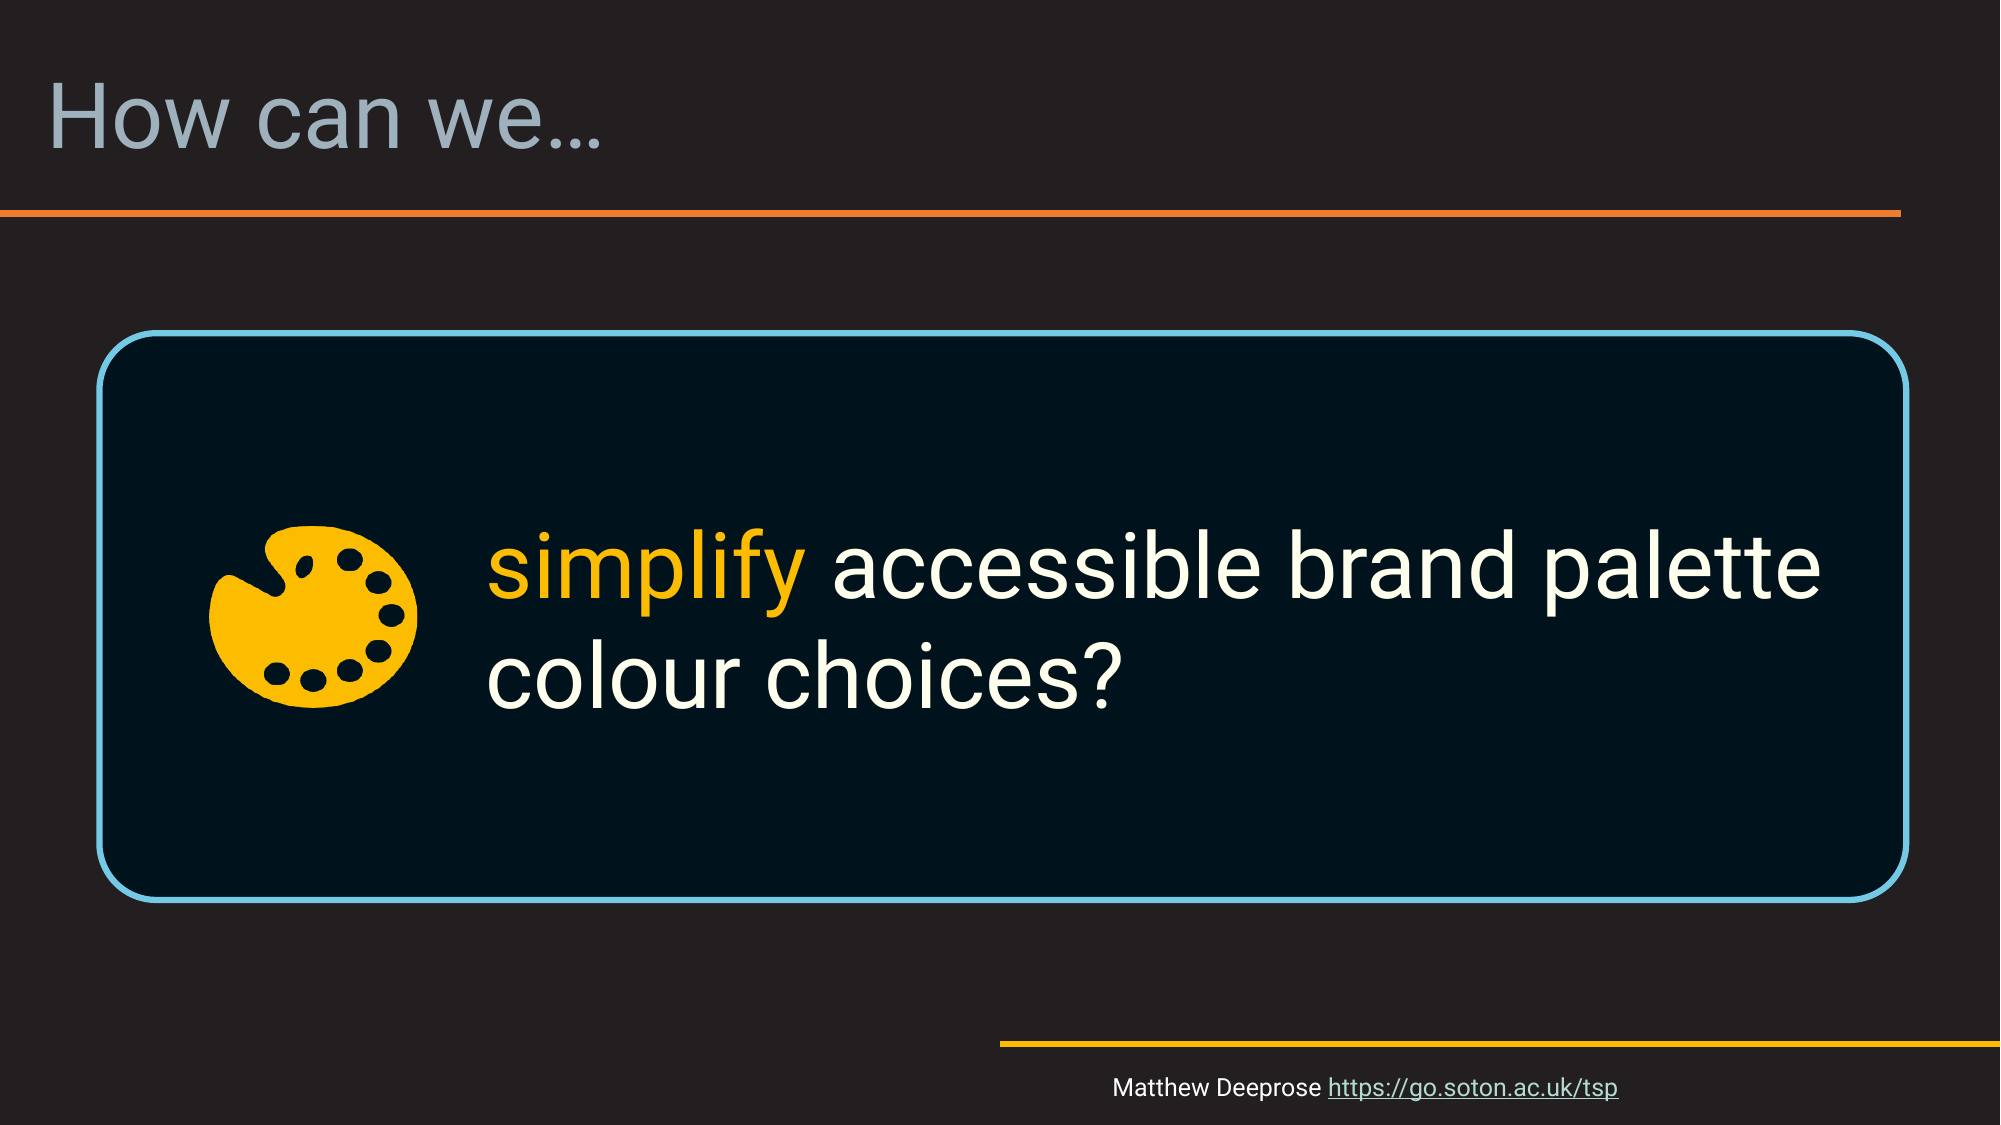

# How can we… 2

simplify accessible brand palette colour choices?

Matthew Deeprose https://go.soton.ac.uk/tsp